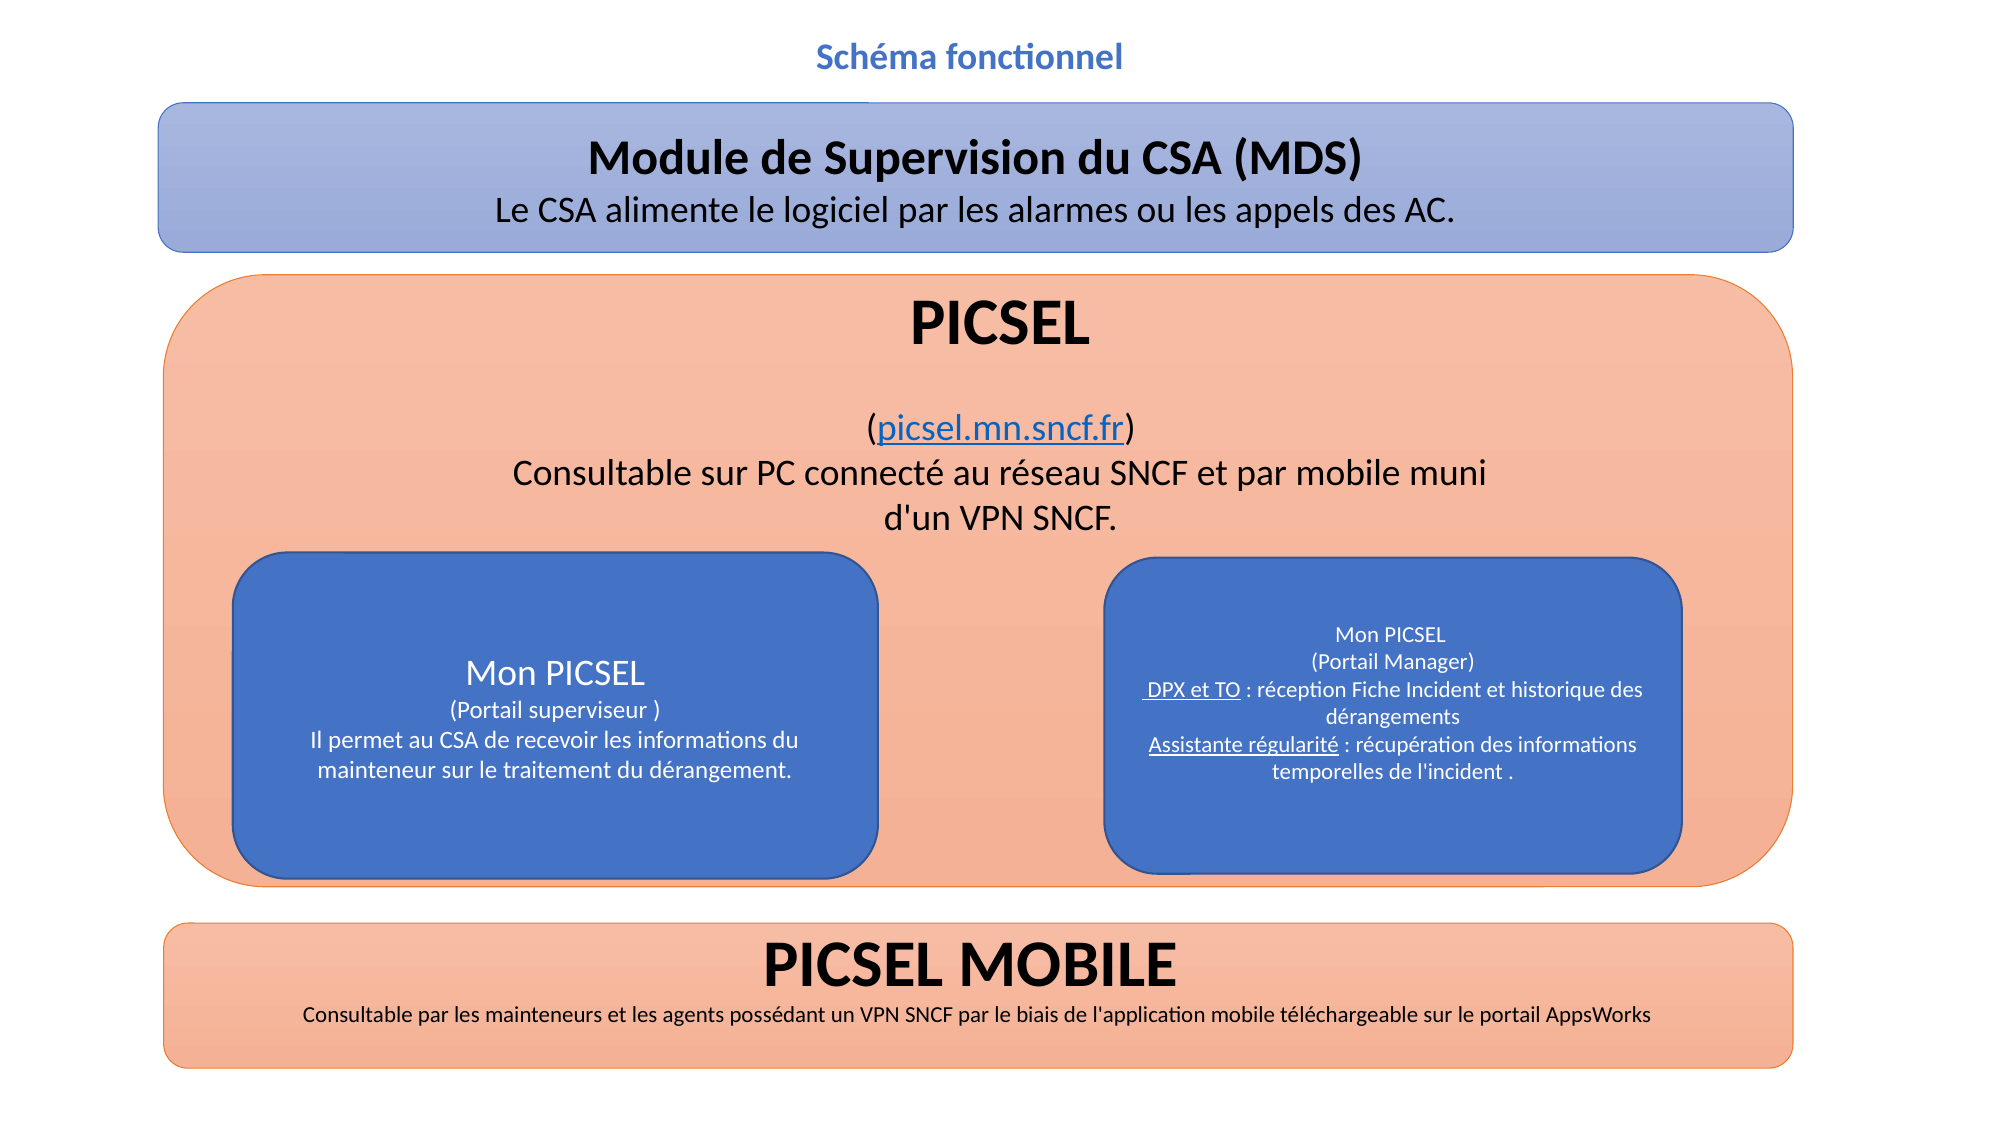

Schéma fonctionnel
Module de Supervision du CSA (MDS)
Le CSA alimente le logiciel par les alarmes ou les appels des AC.
PICSEL

(picsel.mn.sncf.fr)
Consultable sur PC connecté au réseau SNCF et par mobile muni d'un VPN SNCF.

Mon PICSEL
(Portail superviseur )
Il permet au CSA de recevoir les informations du mainteneur sur le traitement du dérangement.
Mon PICSEL
(Portail Manager)
 DPX et TO : réception Fiche Incident et historique des dérangements
Assistante régularité : récupération des informations temporelles de l'incident .

PICSEL MOBILE
Consultable par les mainteneurs et les agents possédant un VPN SNCF par le biais de l'application mobile téléchargeable sur le portail AppsWorks